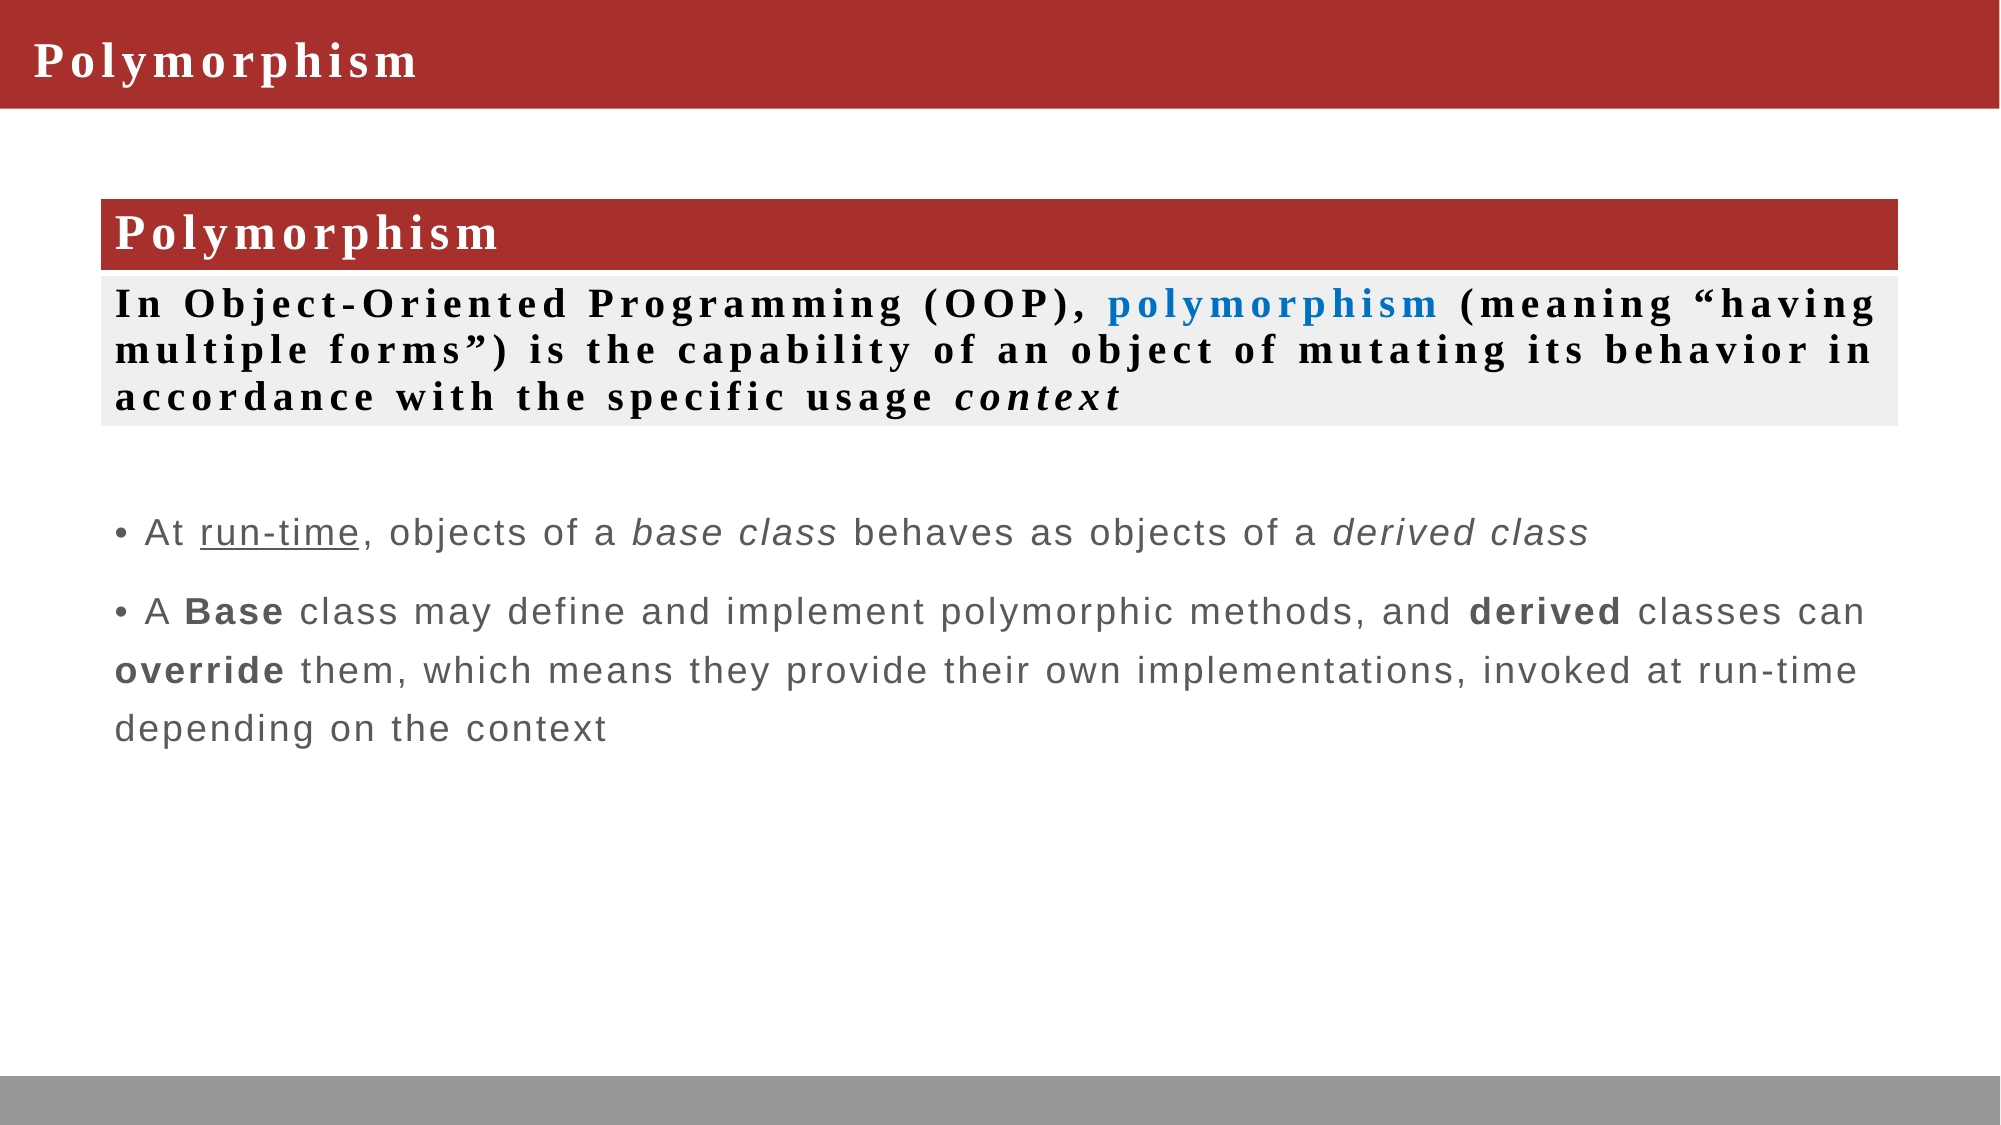

# Polymorphism
| Polymorphism |
| --- |
| In Object-Oriented Programming (OOP), polymorphism (meaning “having multiple forms”) is the capability of an object of mutating its behavior in accordance with the specific usage context |
• At run-time, objects of a base class behaves as objects of a derived class
• A Base class may define and implement polymorphic methods, and derived classes can override them, which means they provide their own implementations, invoked at run-time depending on the context
4